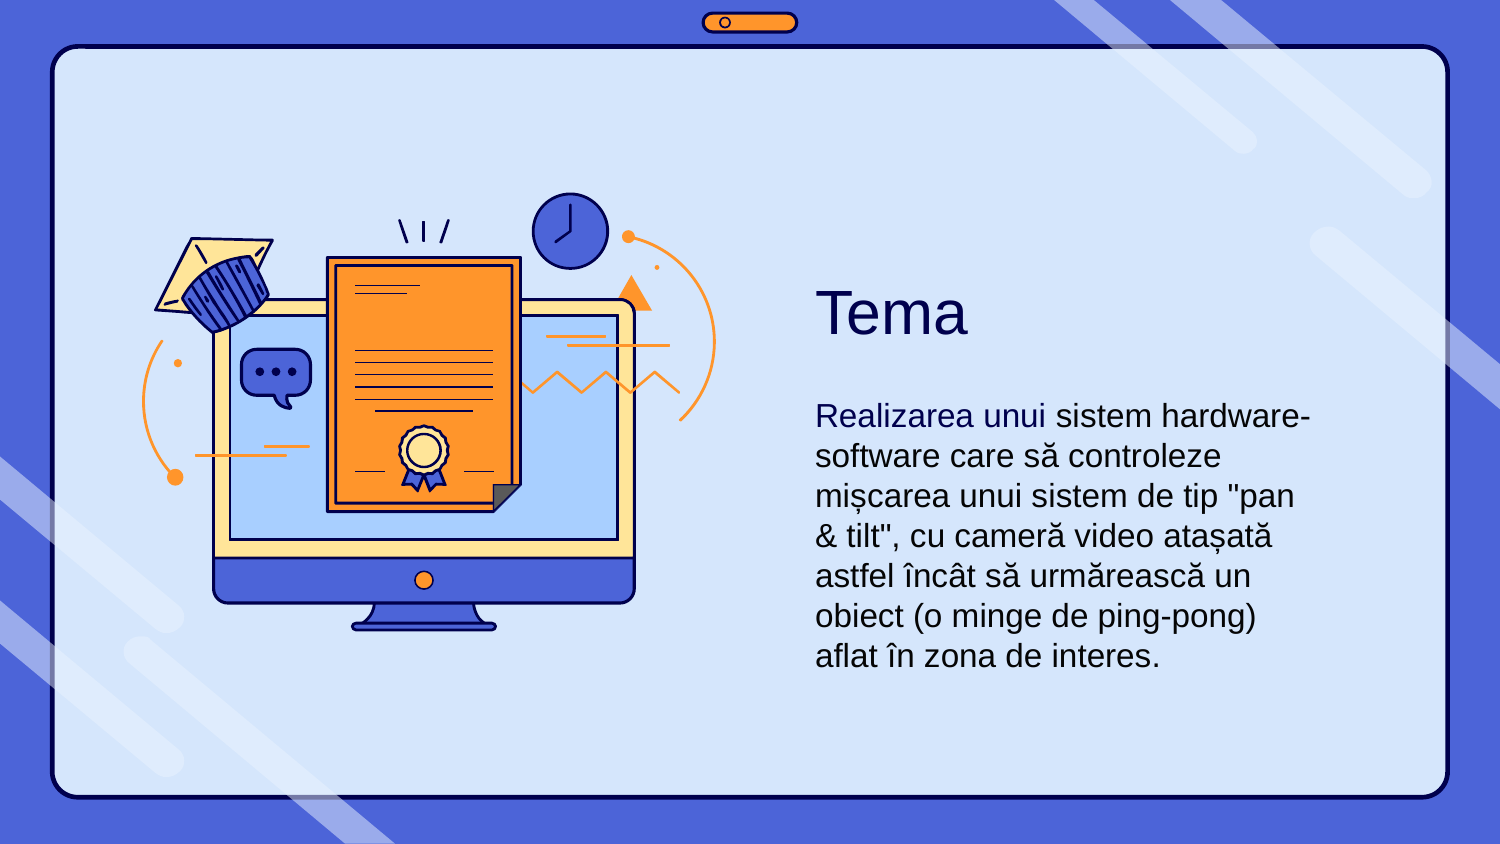

# Tema
Realizarea unui sistem hardware-software care să controleze mișcarea unui sistem de tip "pan & tilt", cu cameră video atașată astfel încât să urmărească un obiect (o minge de ping-pong) aflat în zona de interes.